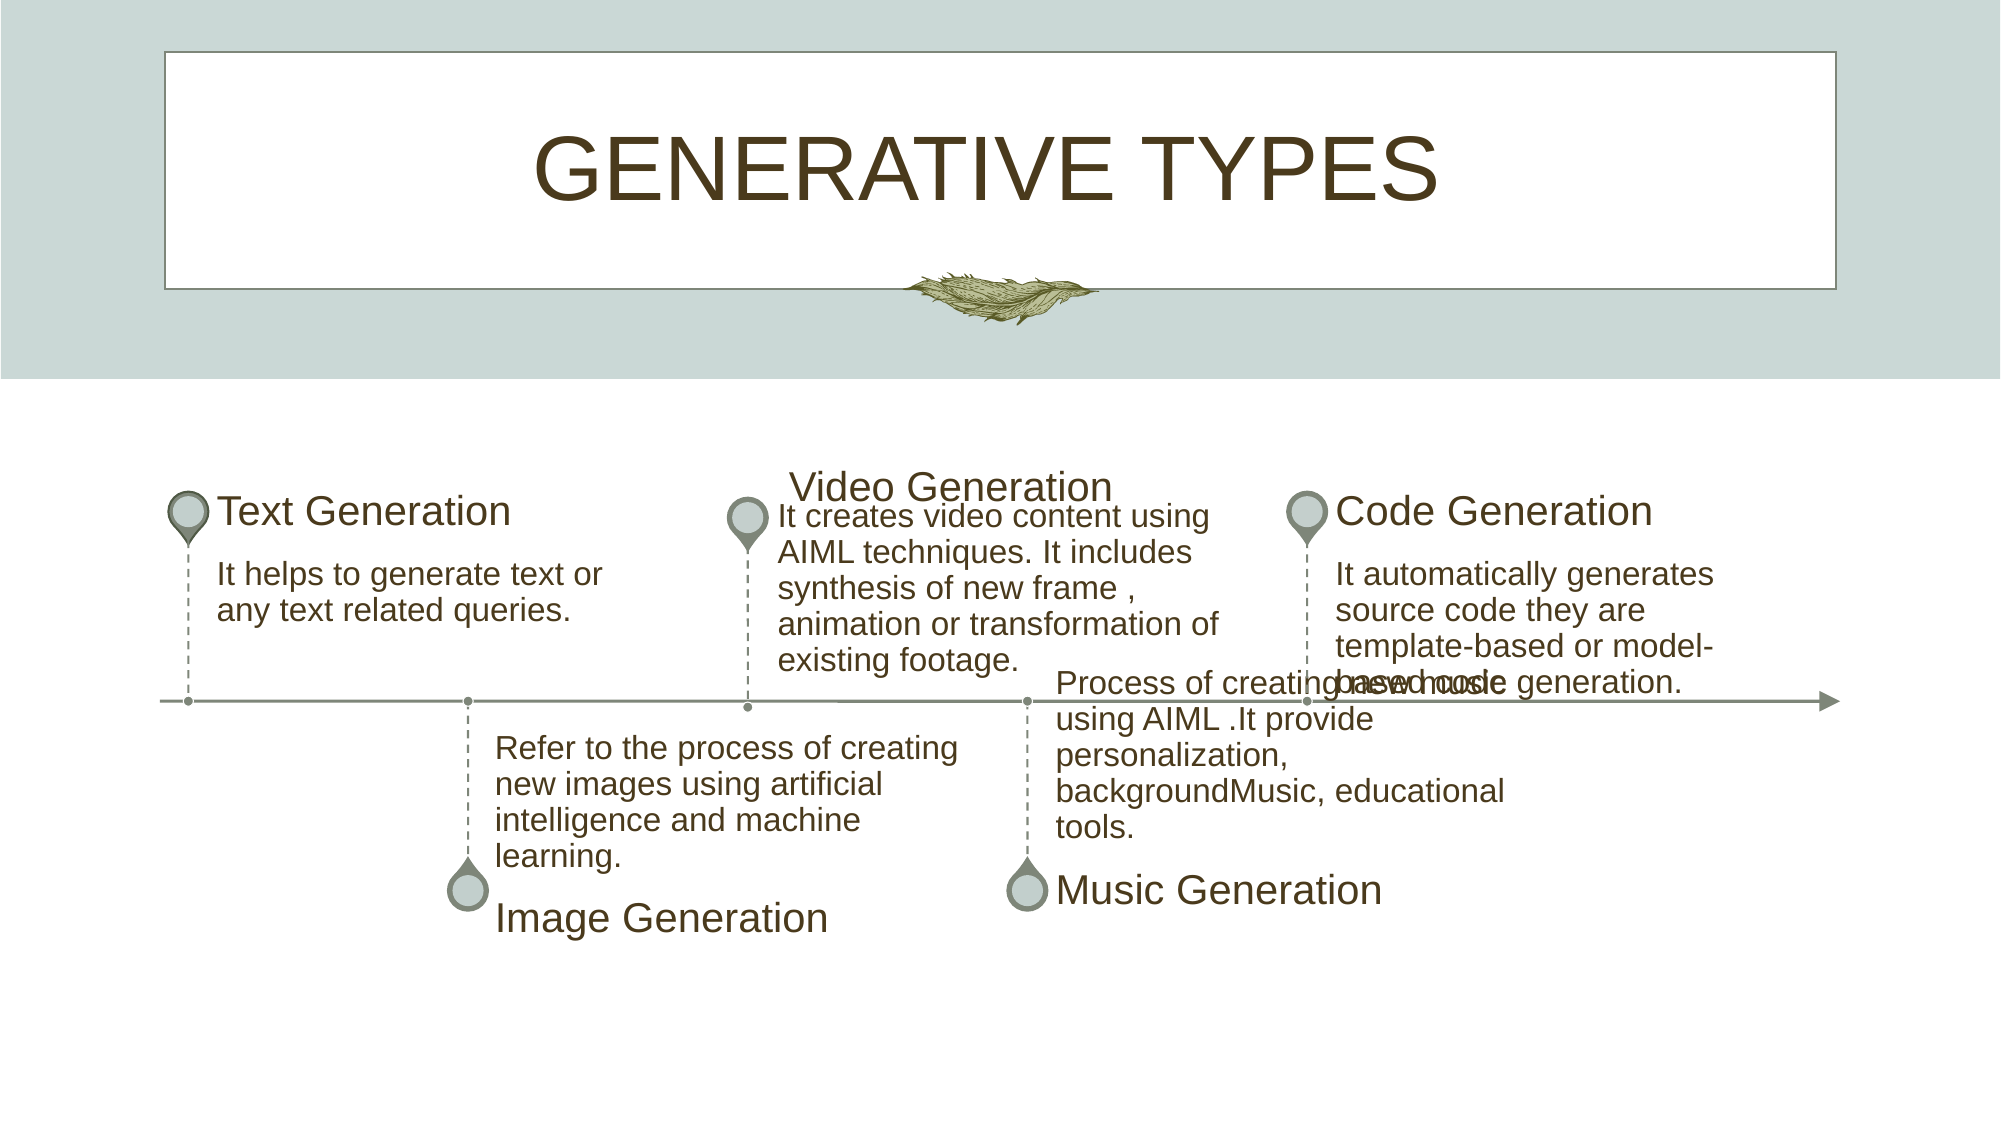

# GENERATIVE TYPES
It helps to generate text or any text related queries.
Text Generation
Refer to the process of creating new images using artificial intelligence and machine learning.
Image Generation
It creates video content using AIML techniques. It includes synthesis of new frame , animation or transformation of existing footage.
 Video Generation
Process of creating new music using AIML .It provide personalization, backgroundMusic, educational tools.
Music Generation
It automatically generates source code they are template-based or model-based code generation.
Code Generation